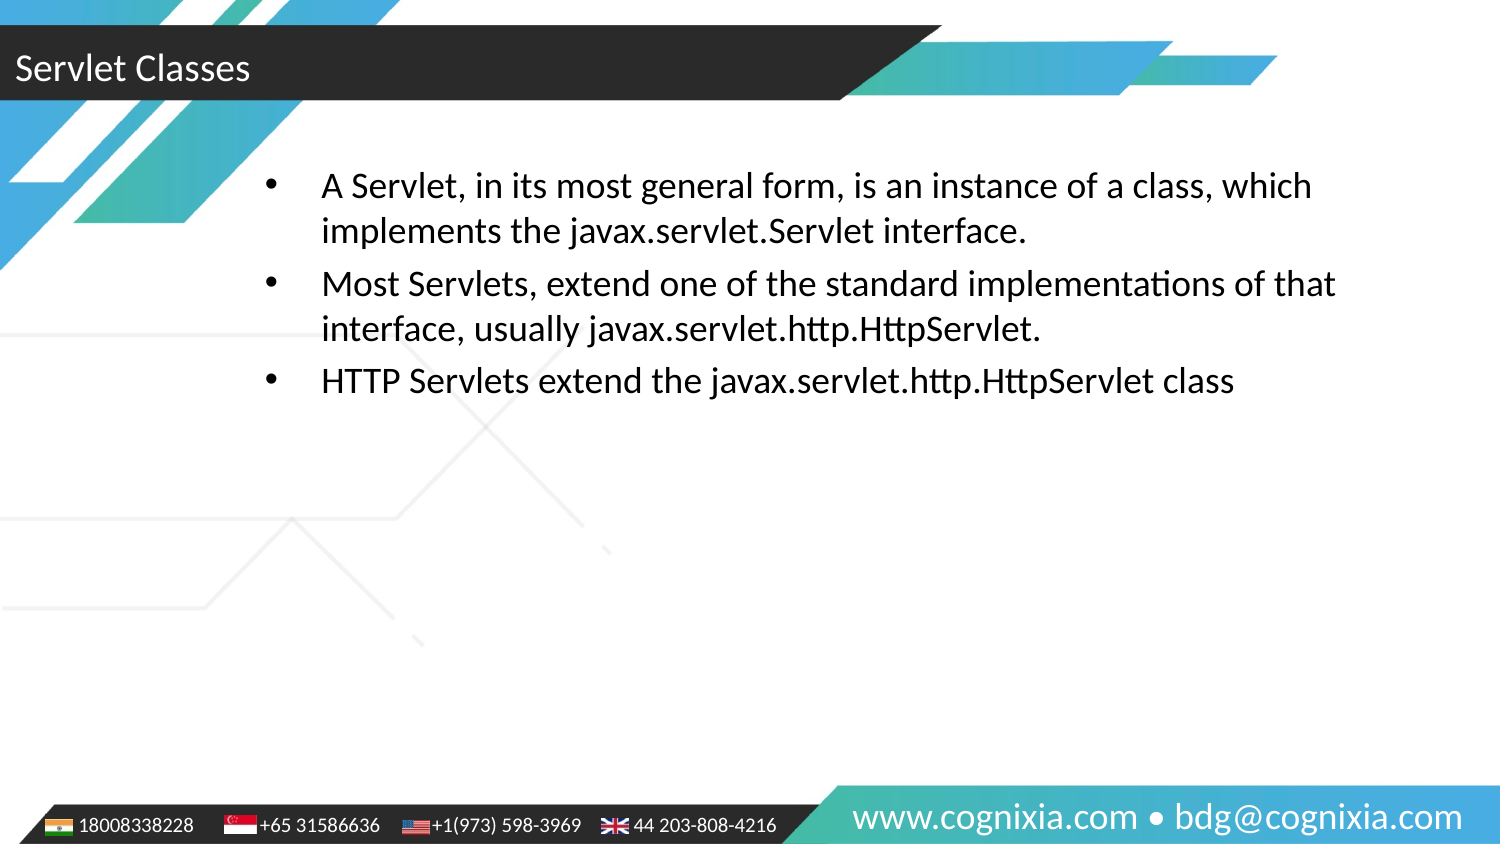

Servlet Classes
A Servlet, in its most general form, is an instance of a class, which implements the javax.servlet.Servlet interface.
Most Servlets, extend one of the standard implementations of that interface, usually javax.servlet.http.HttpServlet.
HTTP Servlets extend the javax.servlet.http.HttpServlet class